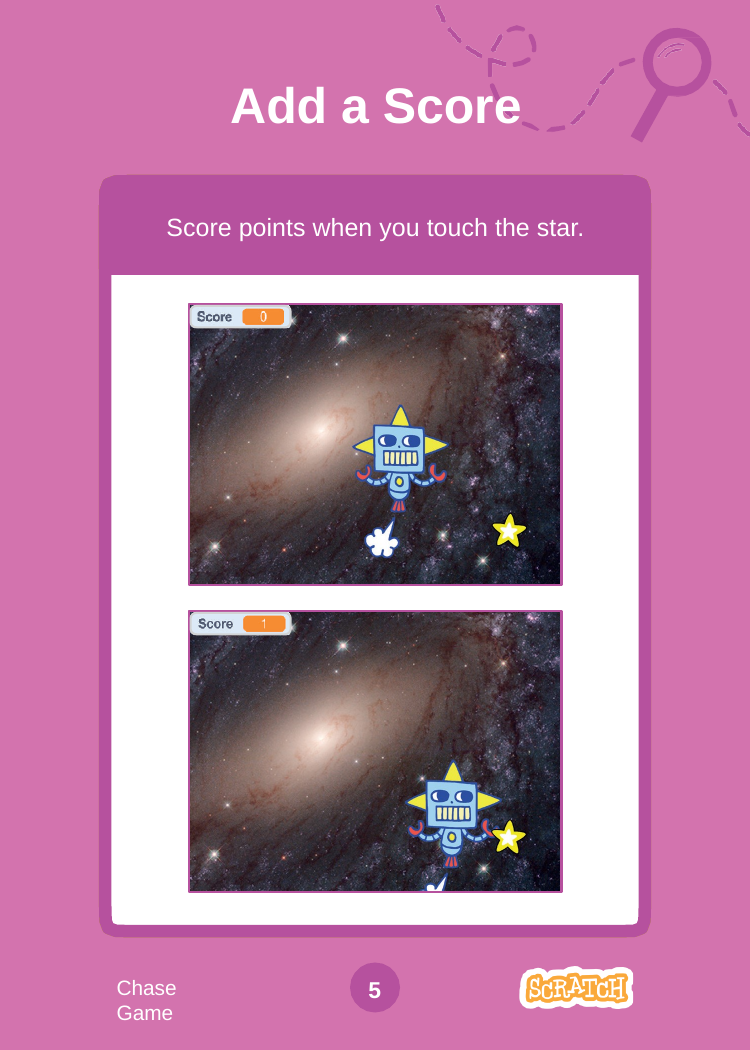

# Add a Score

Score points when you touch the star.

Chase Game
5